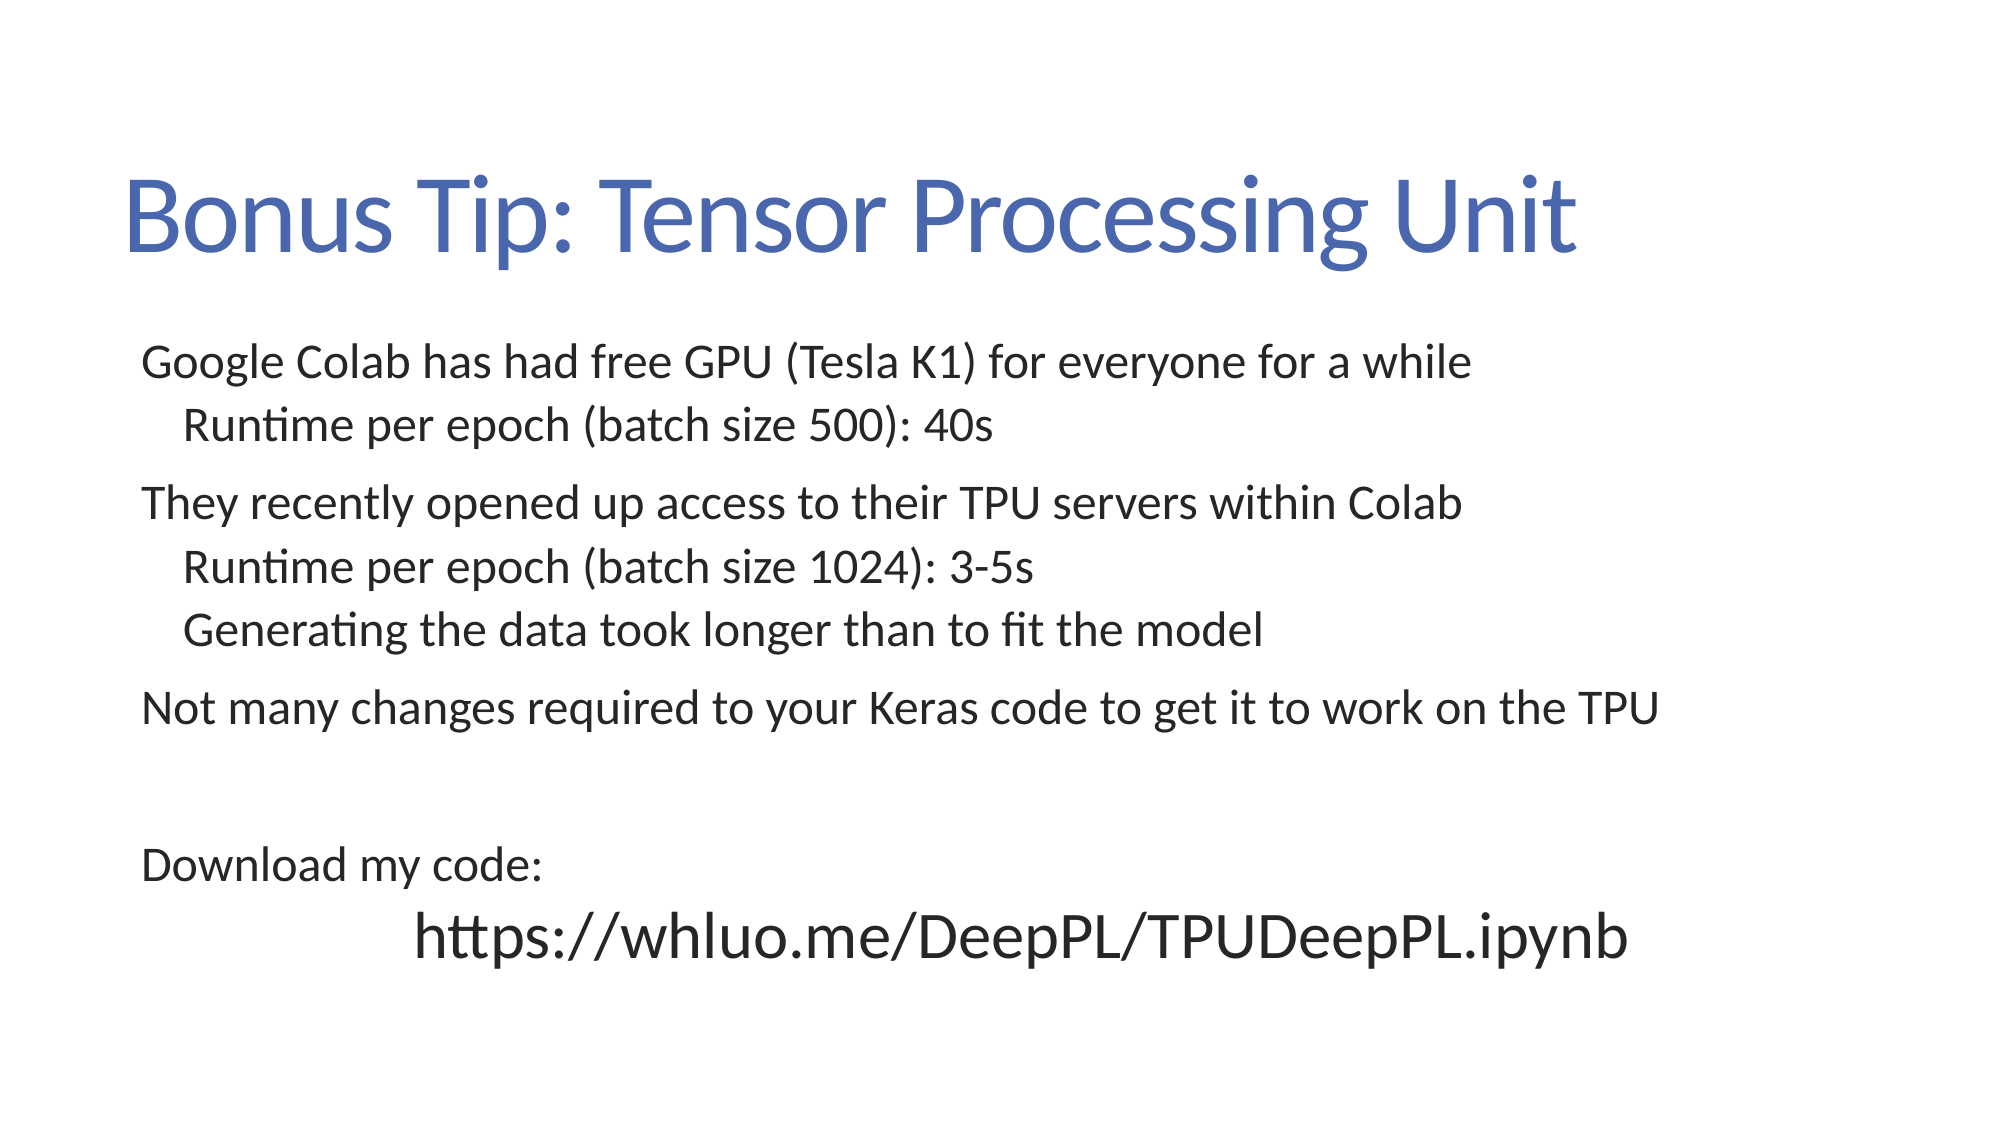

# Bonus Tip: Tensor Processing Unit
Google Colab has had free GPU (Tesla K1) for everyone for a while
Runtime per epoch (batch size 500): 40s
They recently opened up access to their TPU servers within Colab
Runtime per epoch (batch size 1024): 3-5s
Generating the data took longer than to fit the model
Not many changes required to your Keras code to get it to work on the TPU

Download my code:
https://whluo.me/DeepPL/TPUDeepPL.ipynb